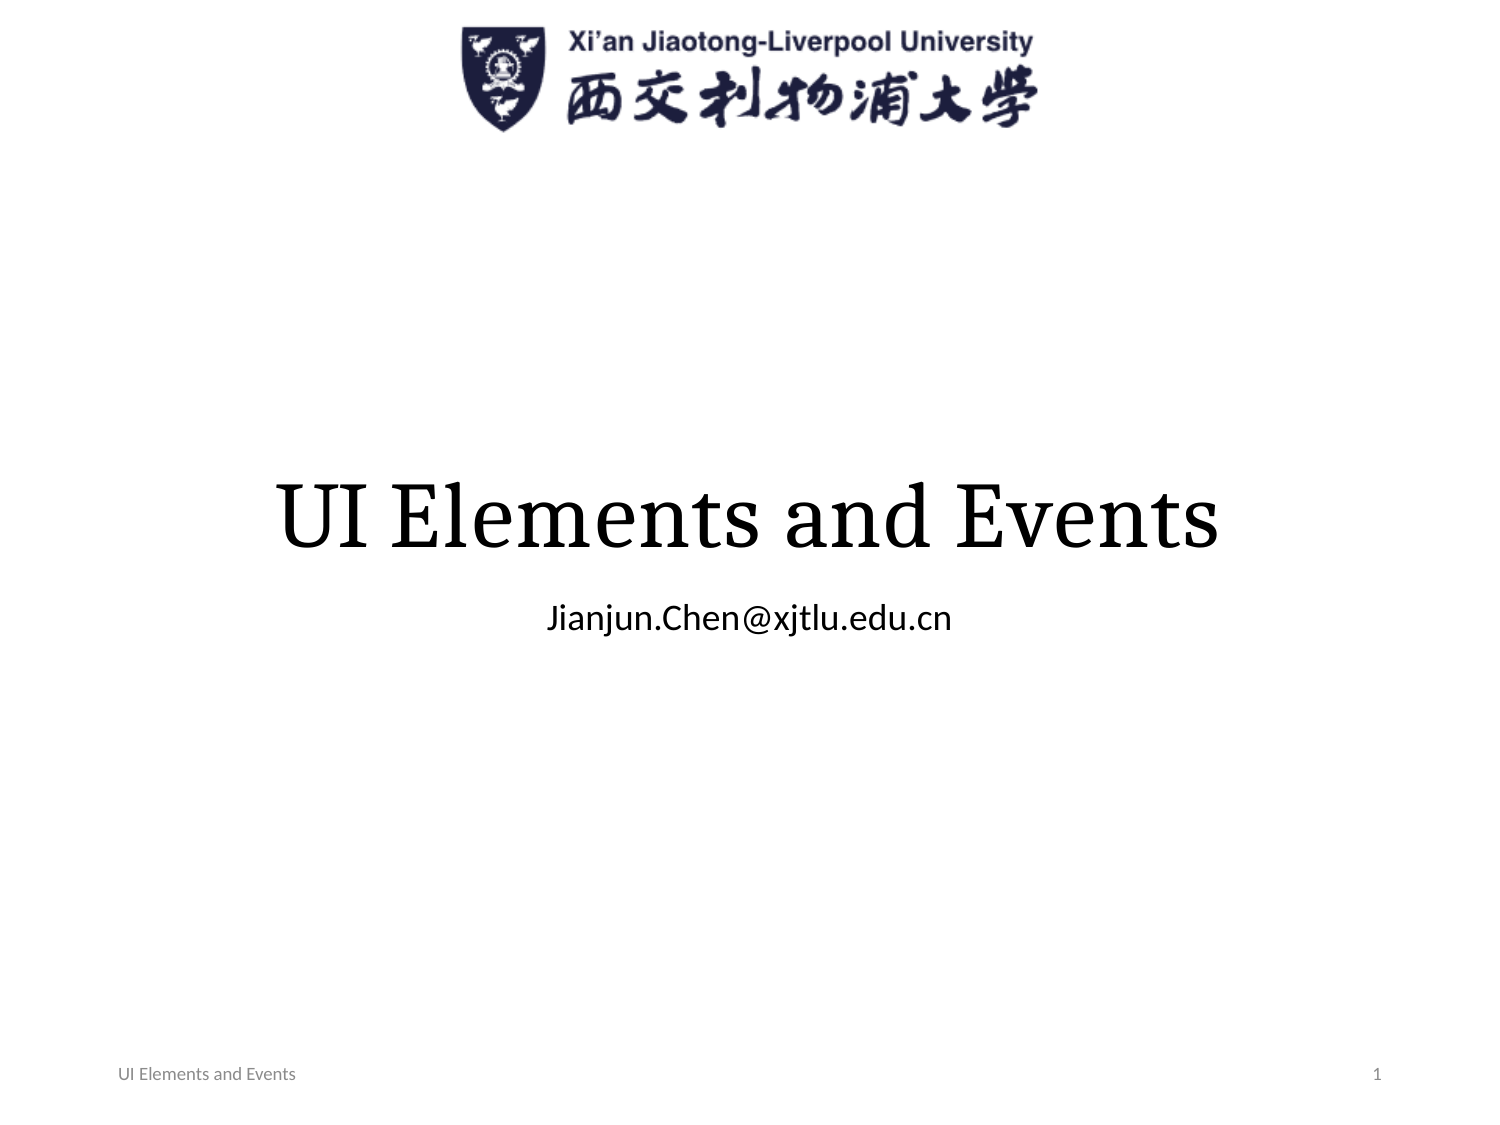

# UI Elements and Events
Jianjun.Chen@xjtlu.edu.cn
UI Elements and Events
1